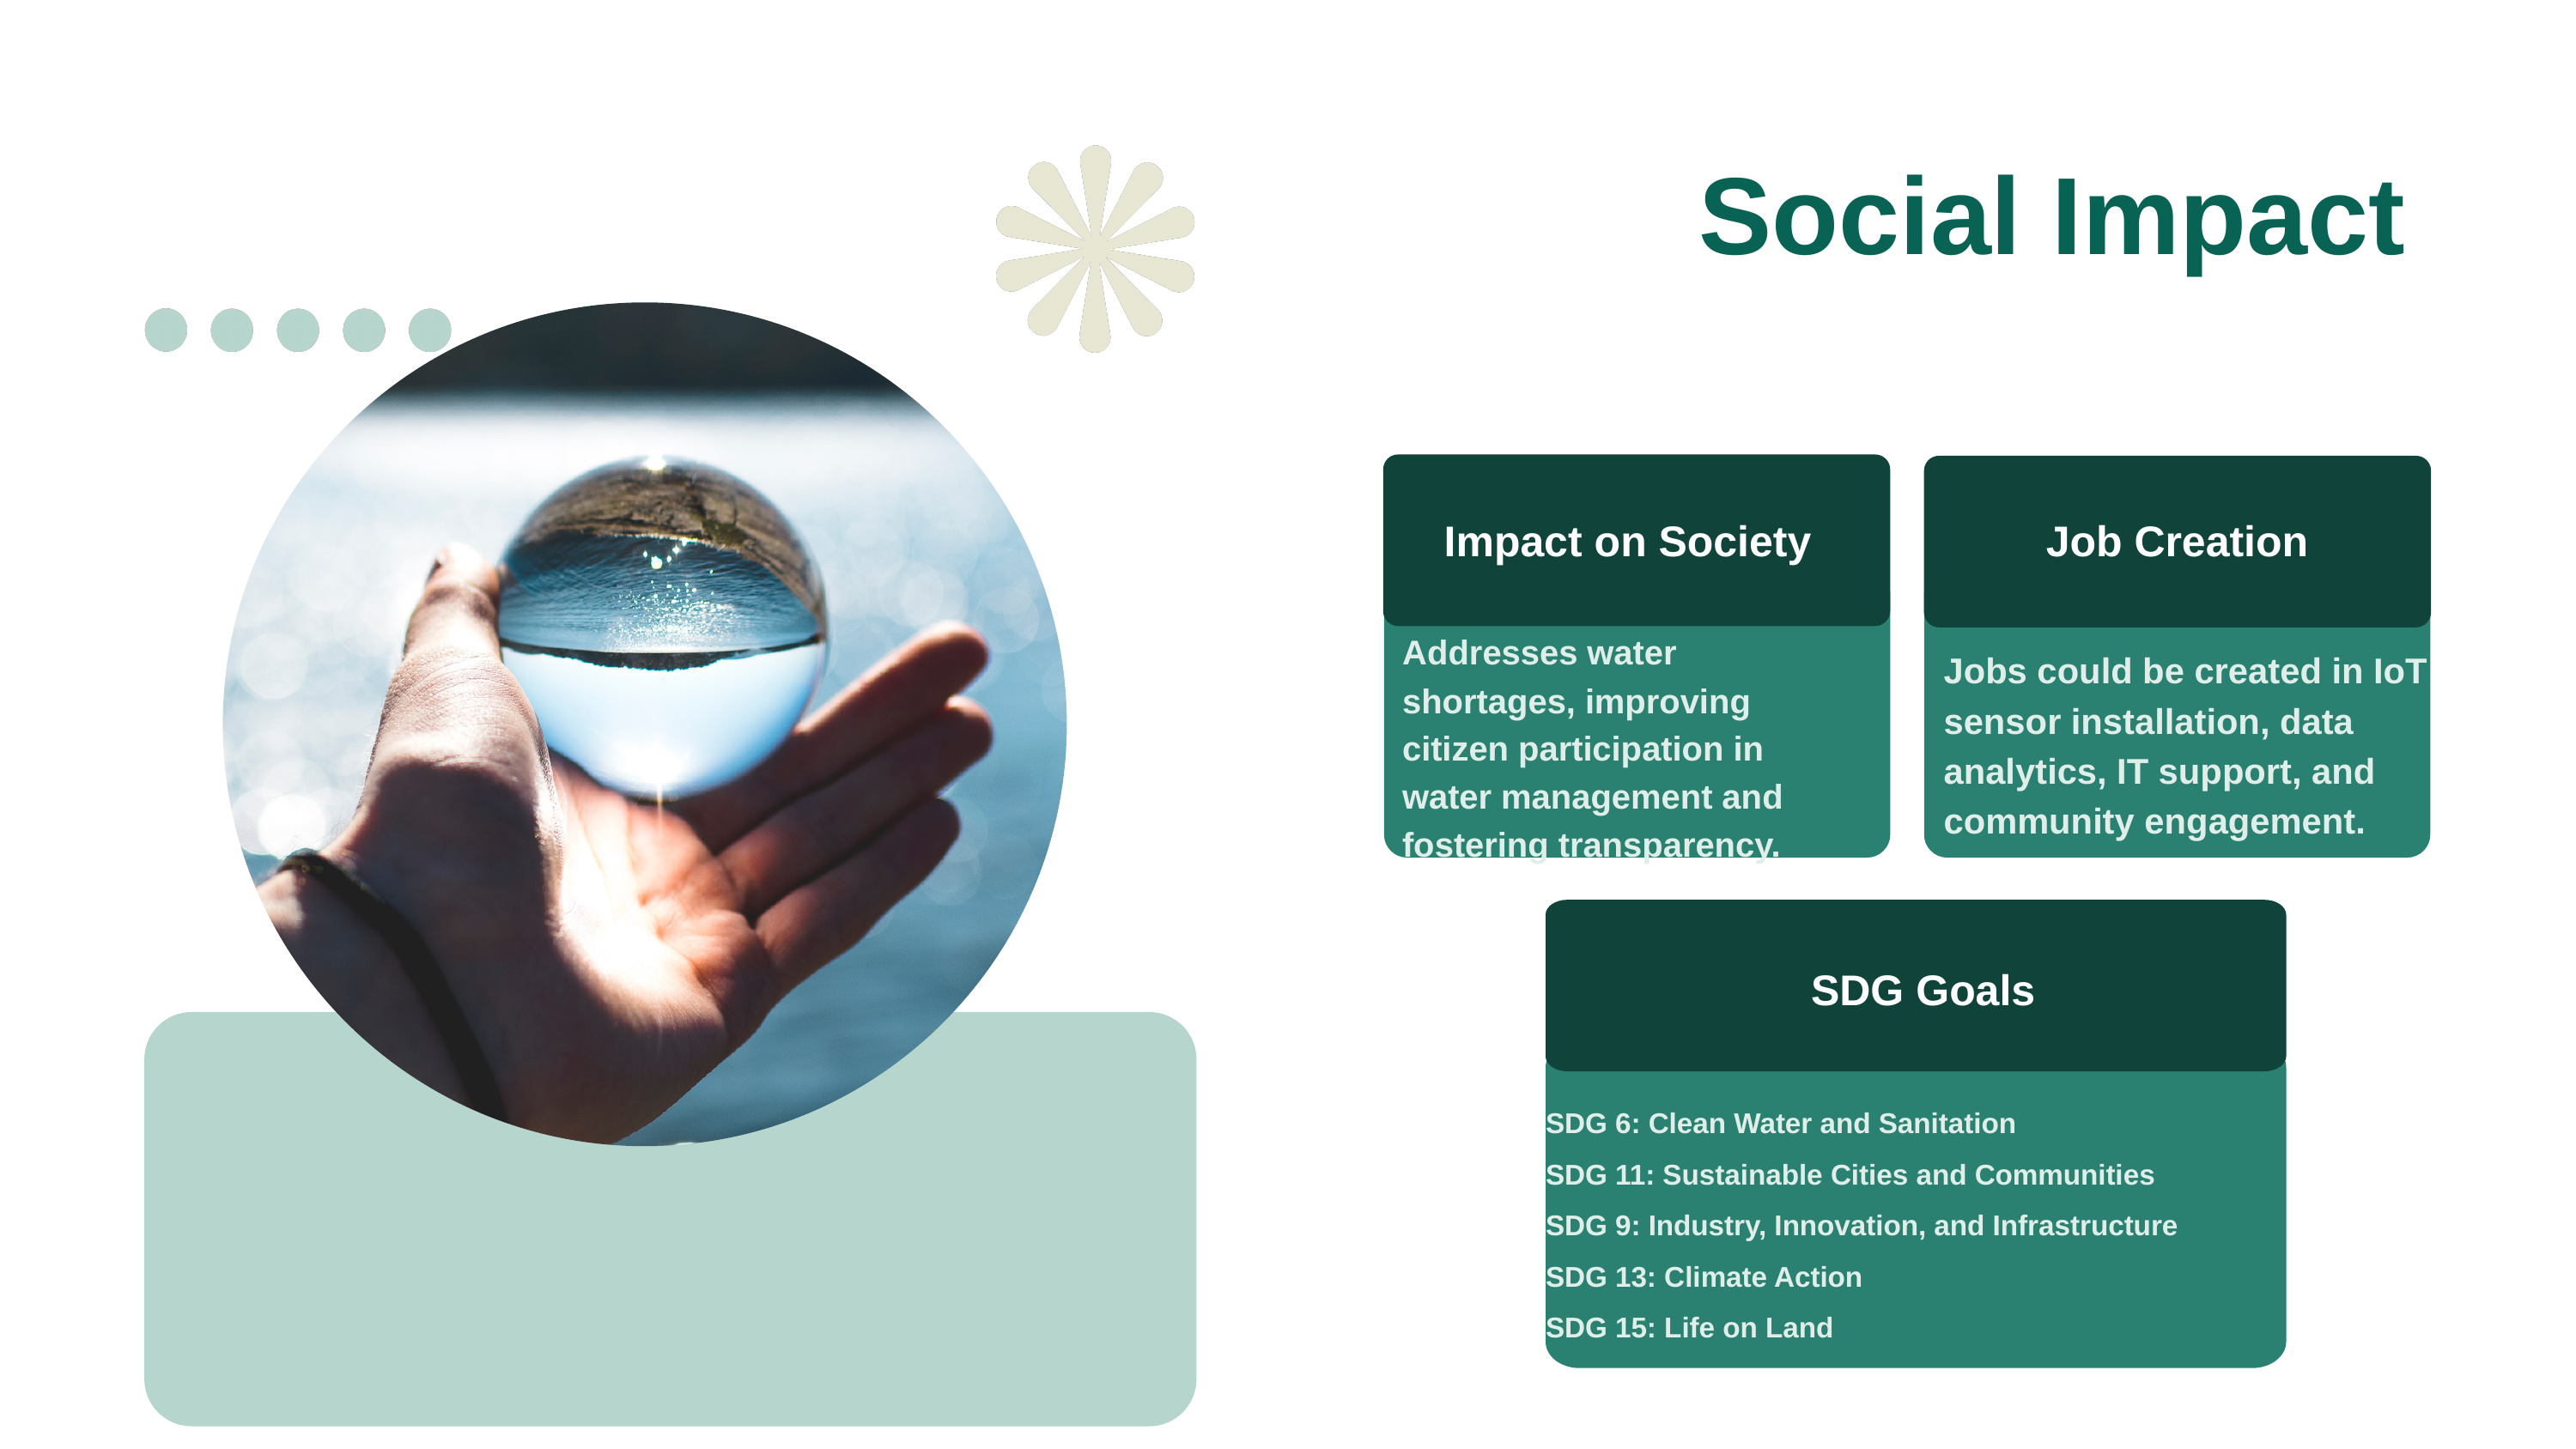

Social Impact

Impact on Society
Job Creation

Addresses water shortages, improving citizen participation in water management and fostering transparency.
Jobs could be created in IoT sensor installation, data analytics, IT support, and community engagement.

SDG Goals

SDG 6: Clean Water and Sanitation
SDG 11: Sustainable Cities and Communities
SDG 9: Industry, Innovation, and Infrastructure
SDG 13: Climate Action
SDG 15: Life on Land